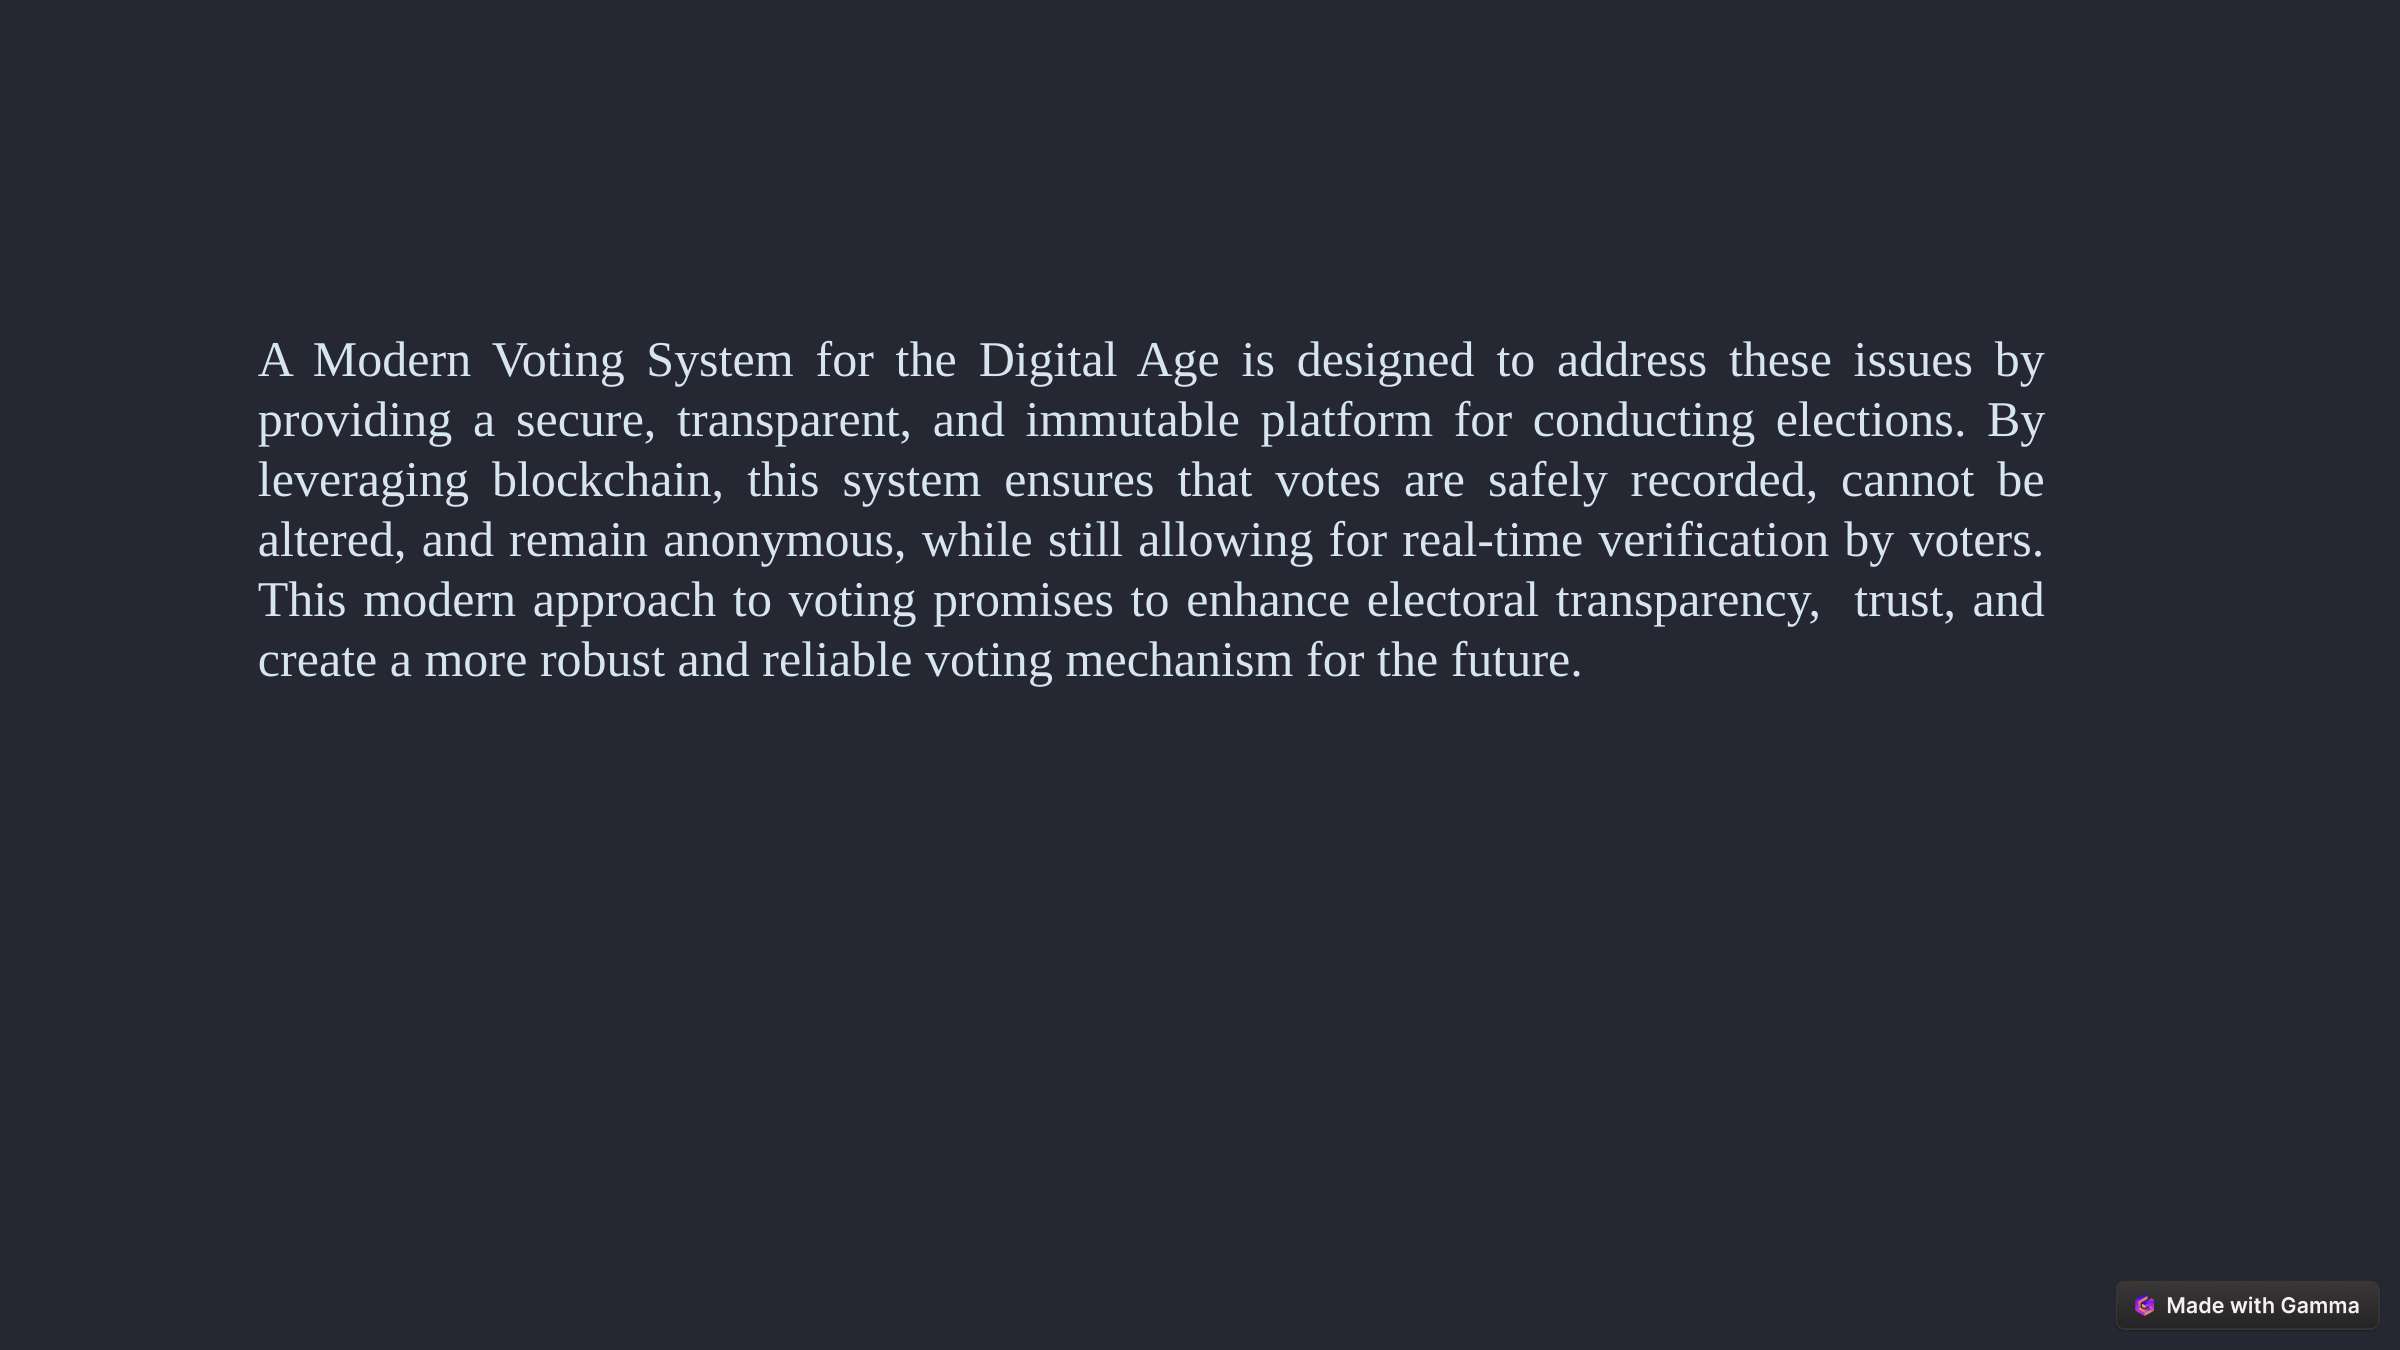

A Modern Voting System for the Digital Age is designed to address these issues by providing a secure, transparent, and immutable platform for conducting elections. By leveraging blockchain, this system ensures that votes are safely recorded, cannot be altered, and remain anonymous, while still allowing for real-time verification by voters. This modern approach to voting promises to enhance electoral transparency,  trust, and create a more robust and reliable voting mechanism for the future.